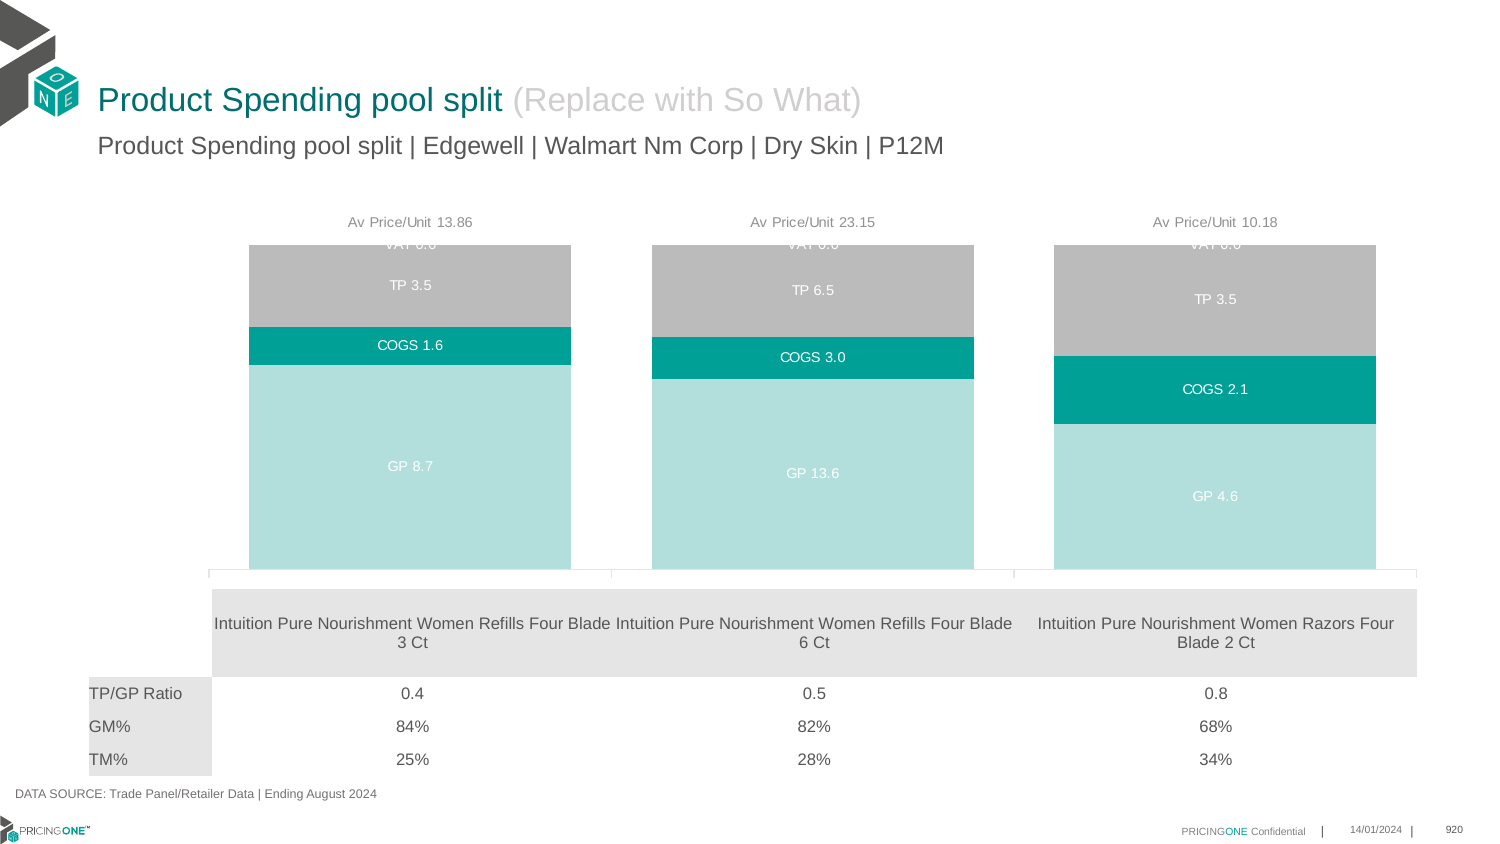

# Product Spending pool split (Replace with So What)
Product Spending pool split | Edgewell | Walmart Nm Corp | Dry Skin | P12M

### Chart

| Category | GP | COGS | TP | VAT |
|---|---|---|---|---|
| Av Price/Unit 13.86 | 8.725643116174583 | 1.60995155648267 | 3.524000962772787 | 0.0 |
| Av Price/Unit 23.15 | 13.592036569037658 | 3.019278828451883 | 6.540567447698745 | 0.0 |
| Av Price/Unit 10.18 | 4.573111030303031 | 2.139027393939394 | 3.472104 | 0.0 |
|  | Intuition Pure Nourishment Women Refills Four Blade 3 Ct | Intuition Pure Nourishment Women Refills Four Blade 6 Ct | Intuition Pure Nourishment Women Razors Four Blade 2 Ct |
| --- | --- | --- | --- |
| TP/GP Ratio | 0.4 | 0.5 | 0.8 |
| GM% | 84% | 82% | 68% |
| TM% | 25% | 28% | 34% |
DATA SOURCE: Trade Panel/Retailer Data | Ending August 2024

14/01/2024
920